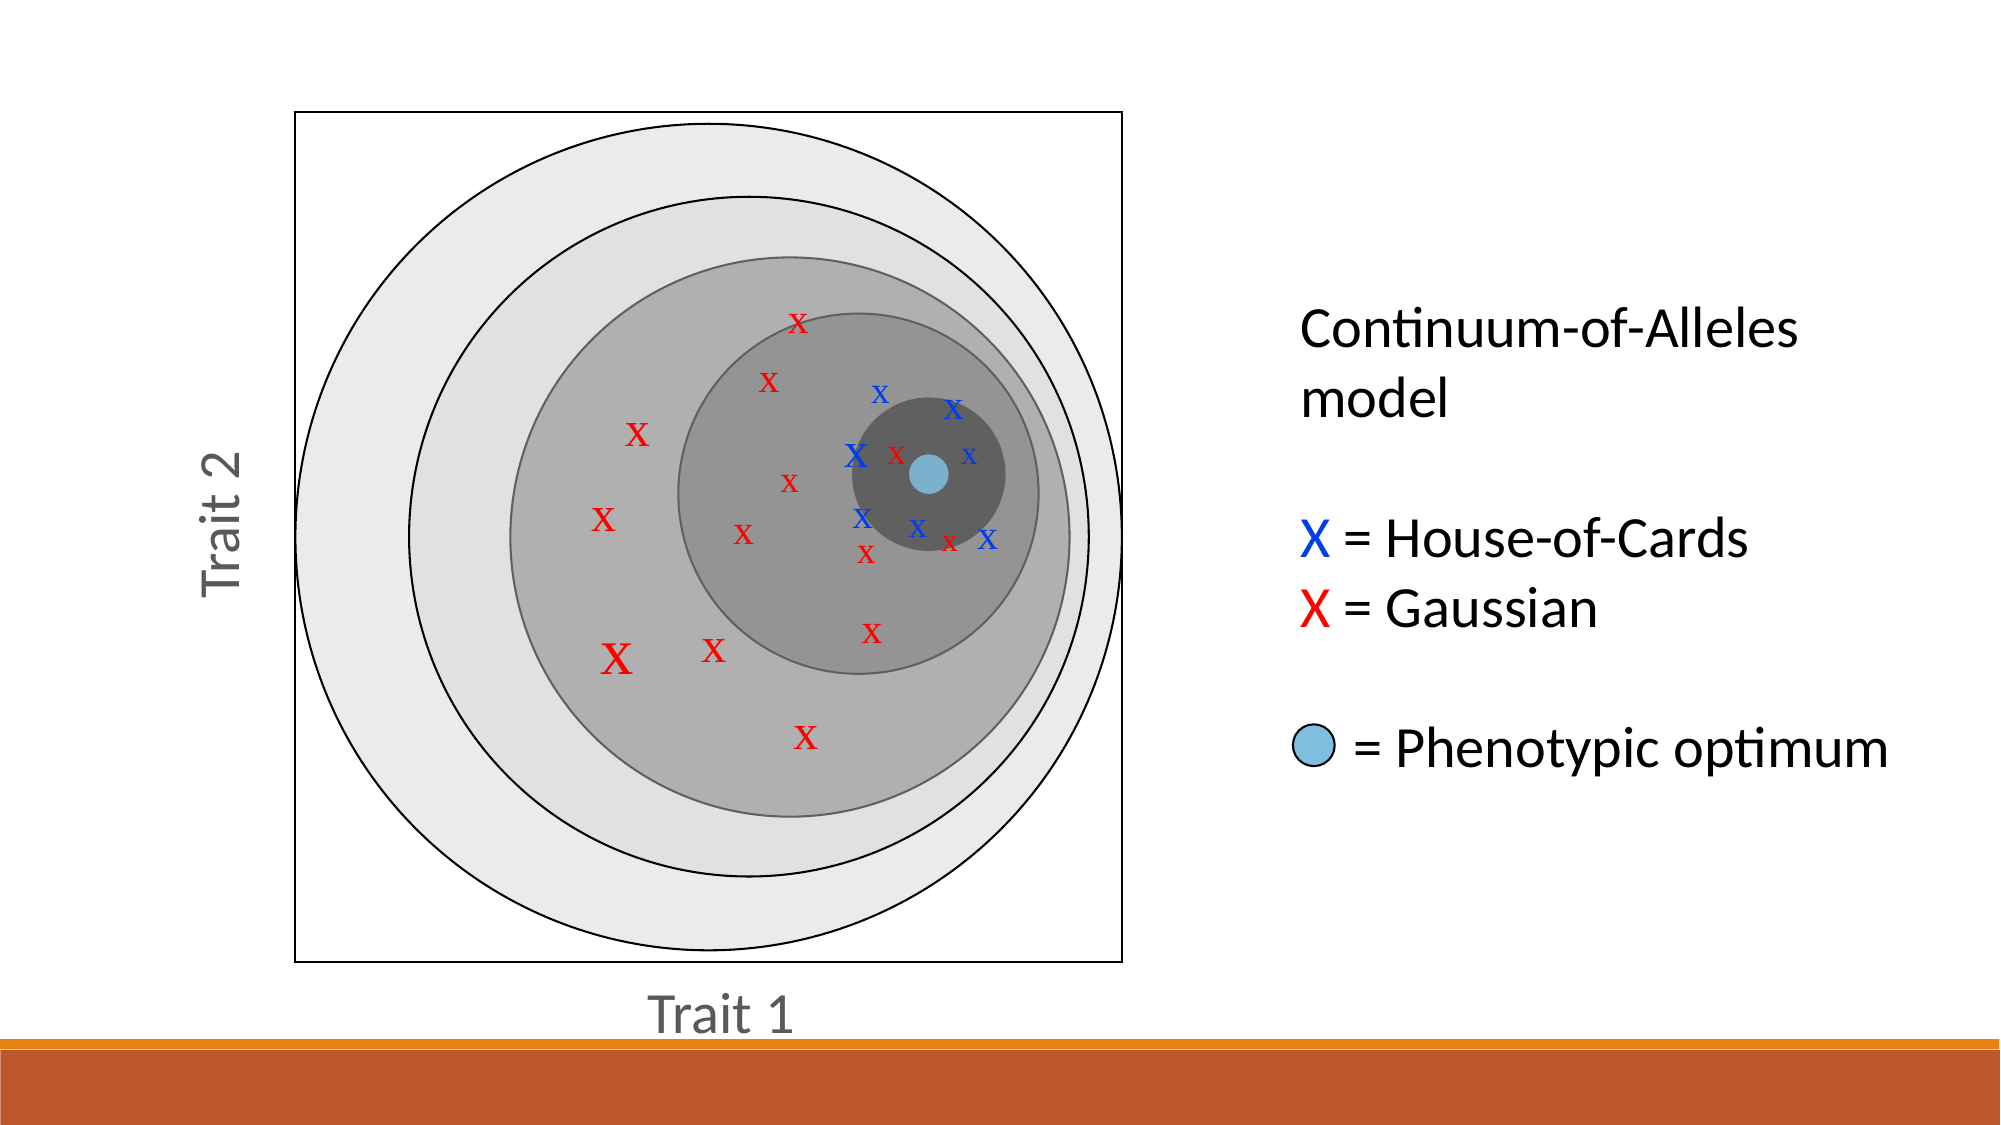

Continuum-of-Alleles model

X = House-of-Cards
X = Gaussian

    = Phenotypic optimum
x

x
x
x
x

x
x
x
x

x
x
Trait 2
x
x
x
x
x
x
x
x
x

Trait 1